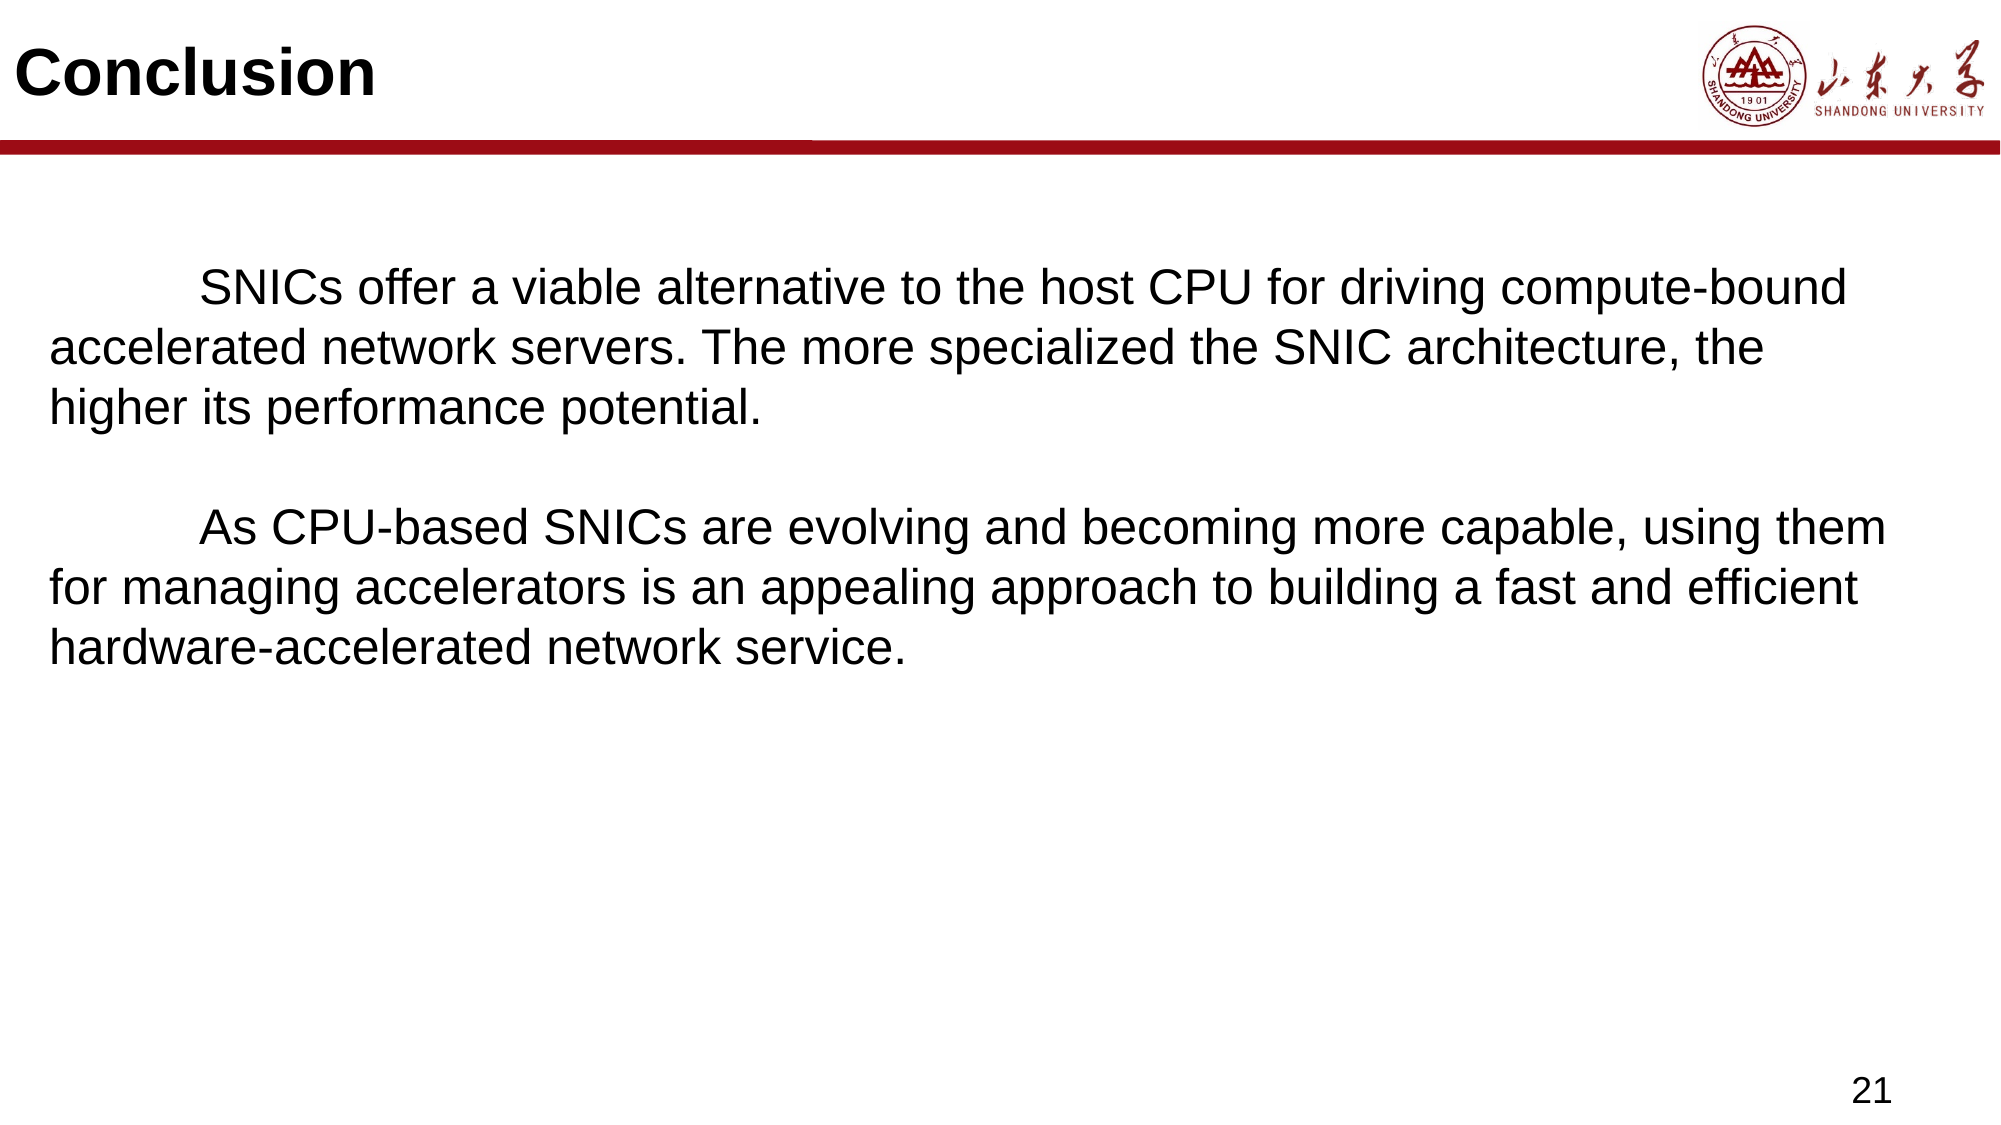

# Conclusion
	SNICs offer a viable alternative to the host CPU for driving compute-bound accelerated network servers. The more specialized the SNIC architecture, the higher its performance potential.

	As CPU-based SNICs are evolving and becoming more capable, using them for managing accelerators is an appealing approach to building a fast and efficient hardware-accelerated network service.
21